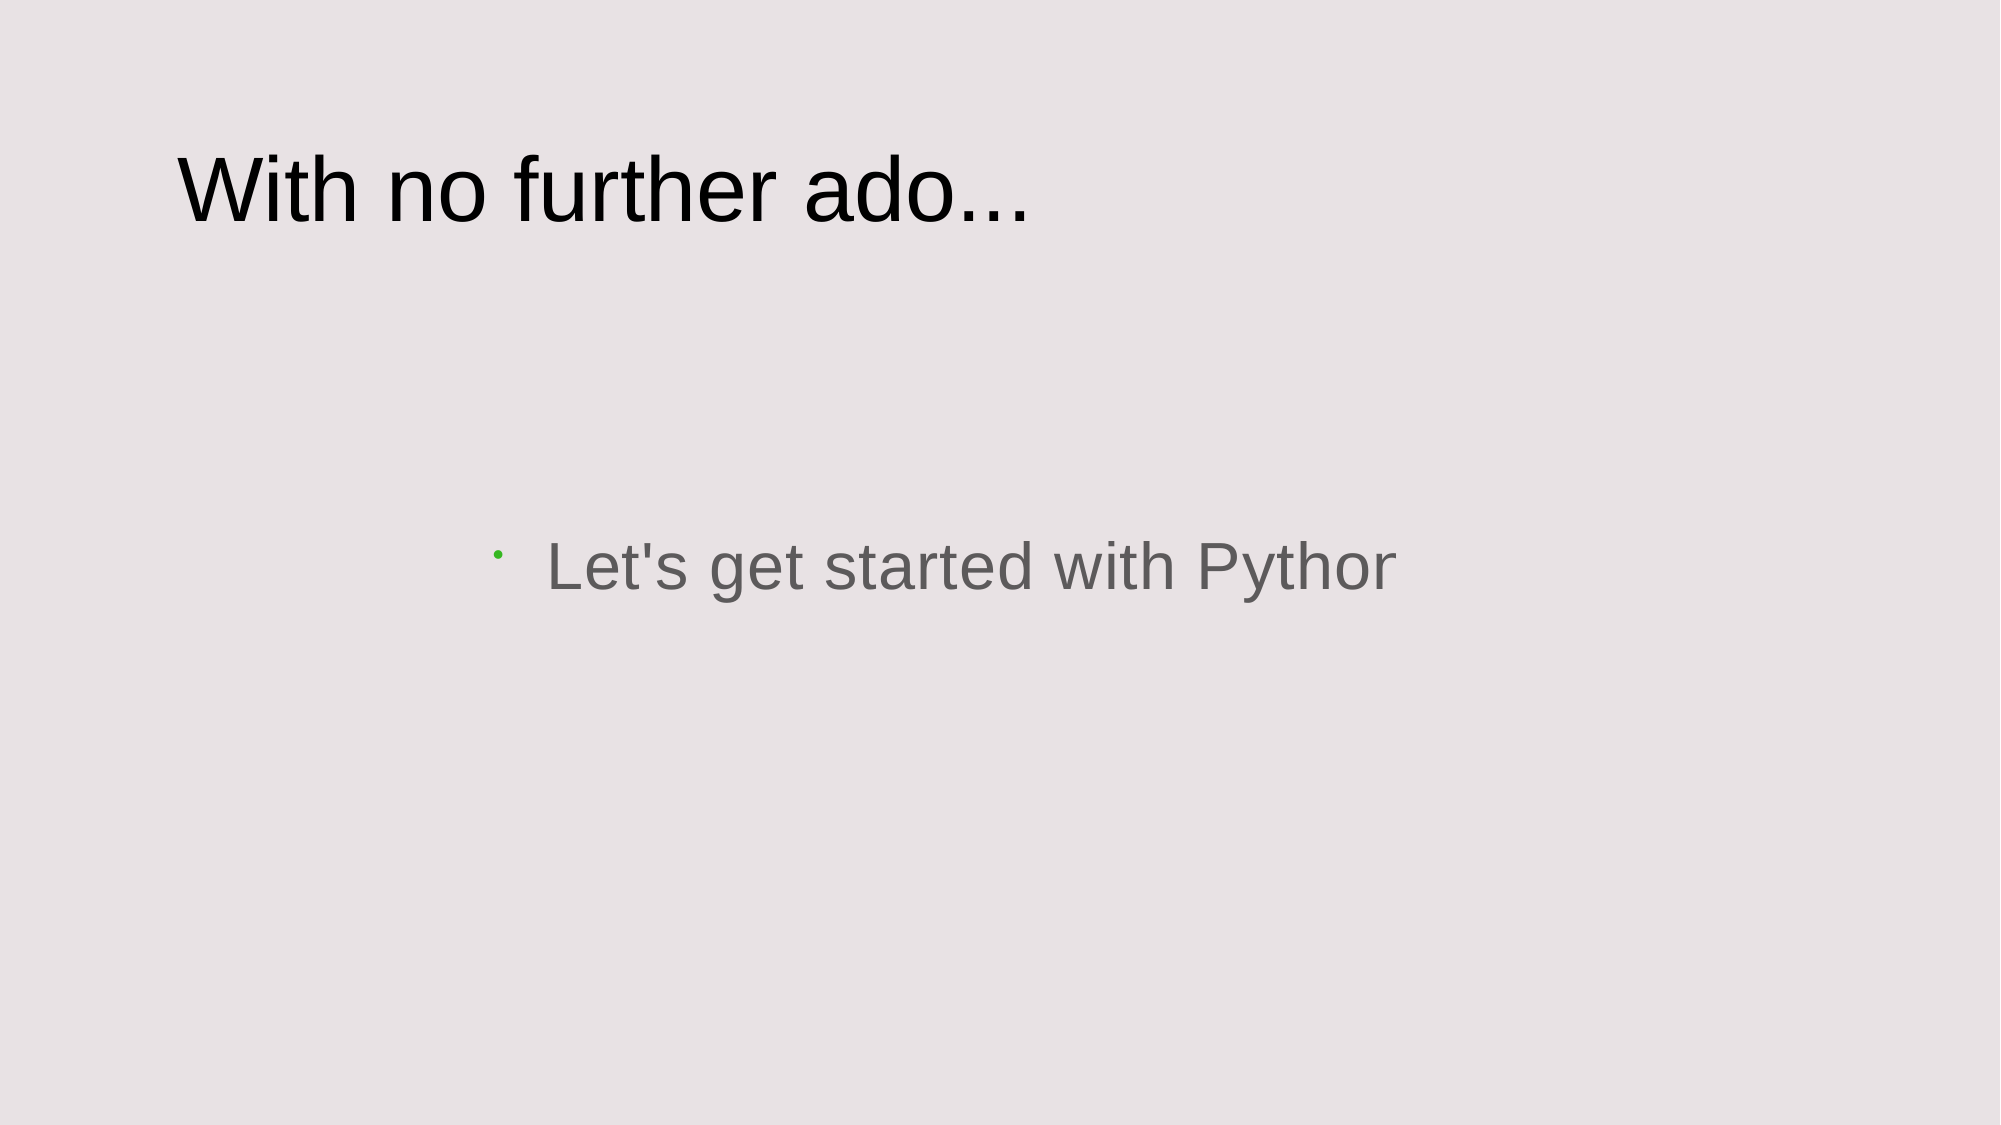

# With no further ado...
Let's get started with Python!